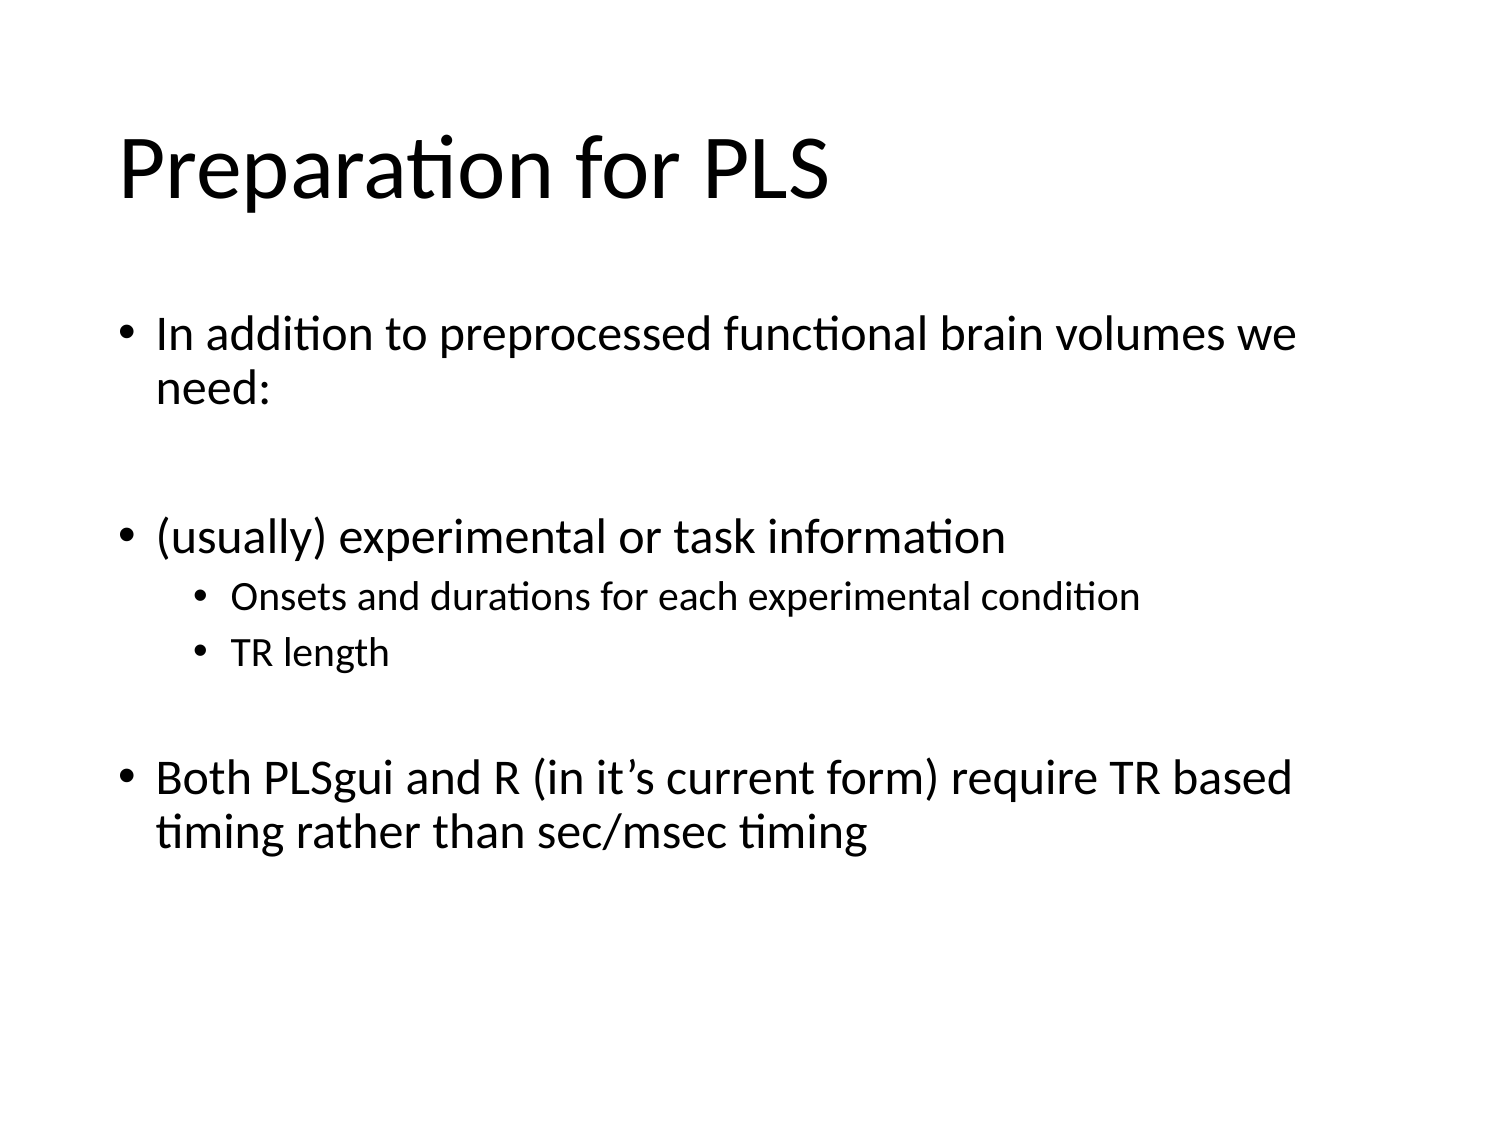

# Preparation for PLS
In addition to preprocessed functional brain volumes we need:

(usually) experimental or task information
Onsets and durations for each experimental condition
TR length

Both PLSgui and R (in it’s current form) require TR based timing rather than sec/msec timing